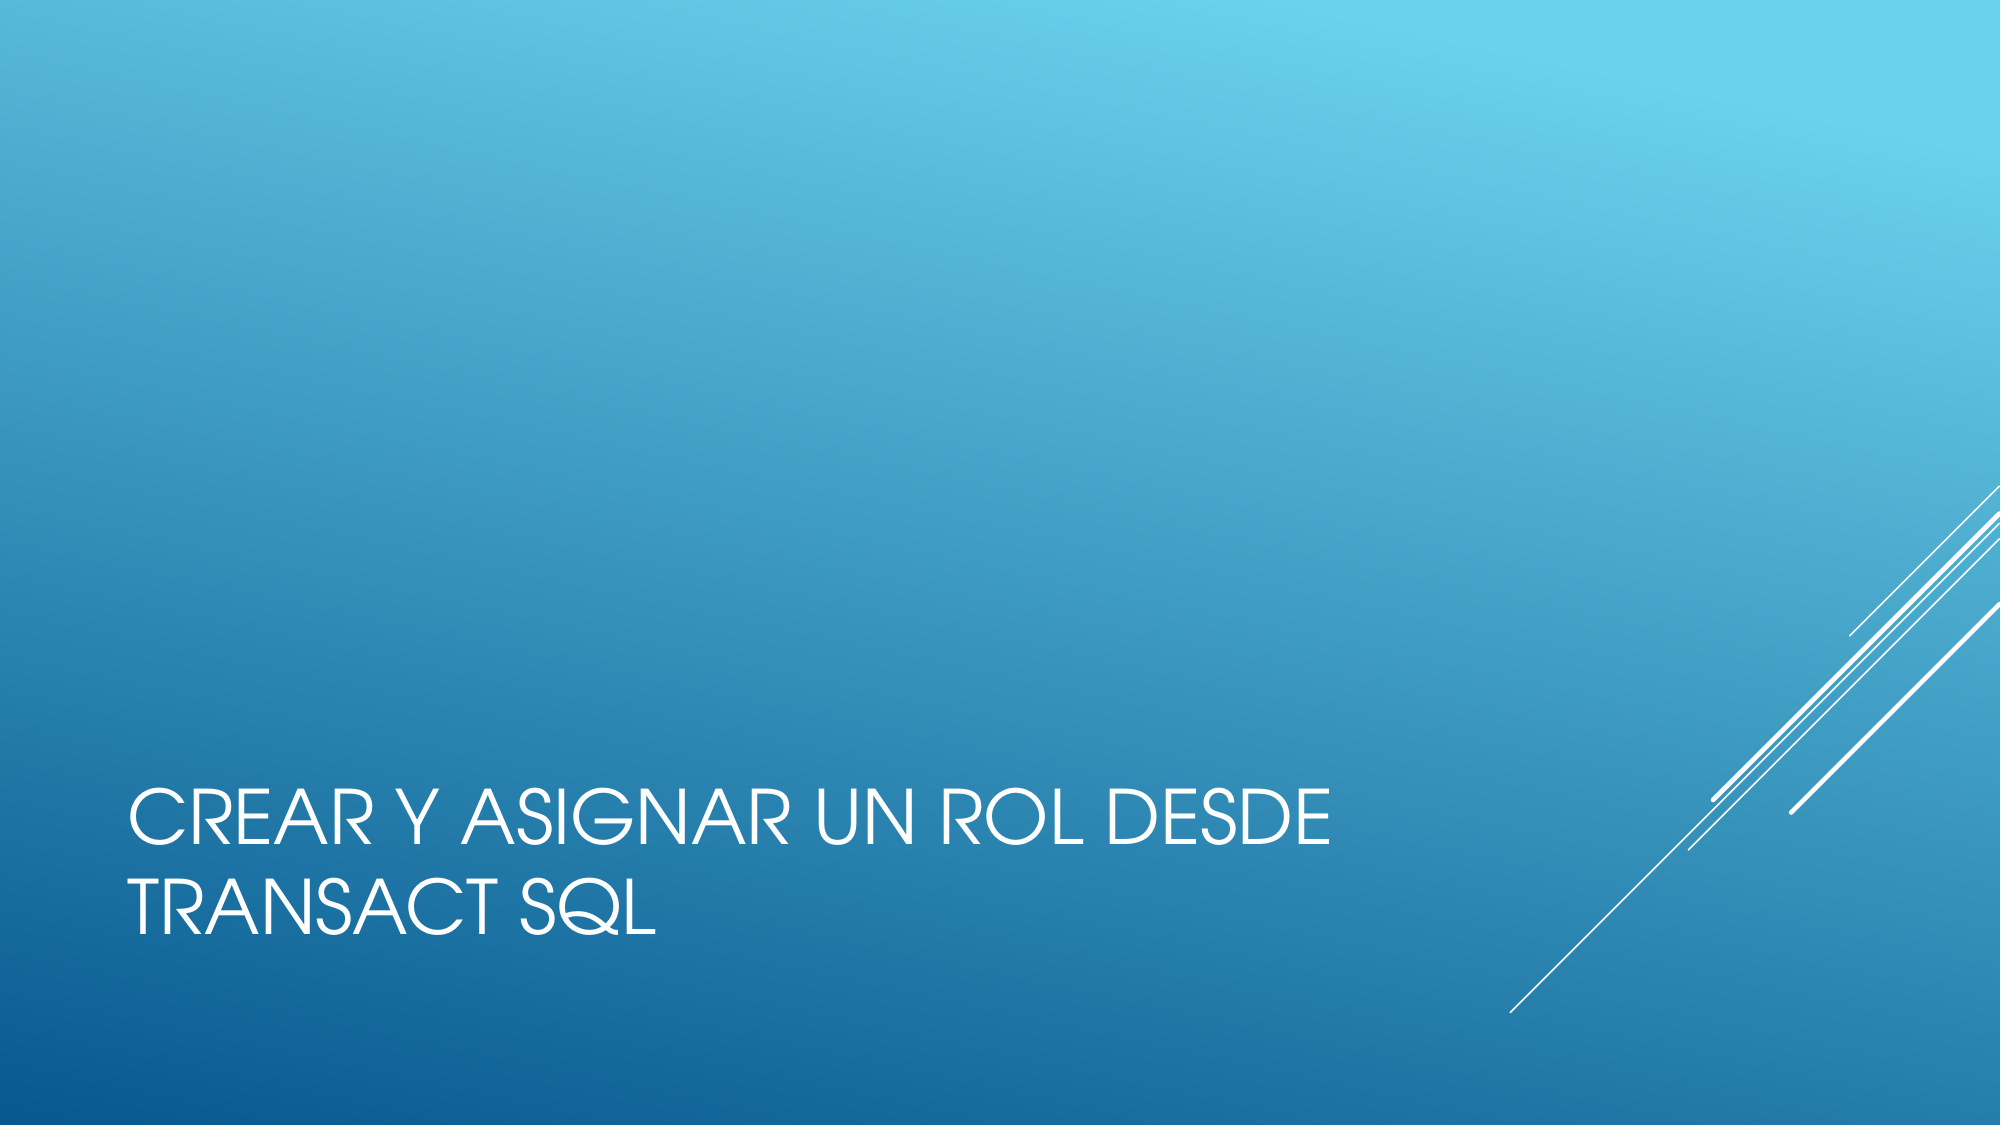

# Crear y asignar un rol desde Transact SQL